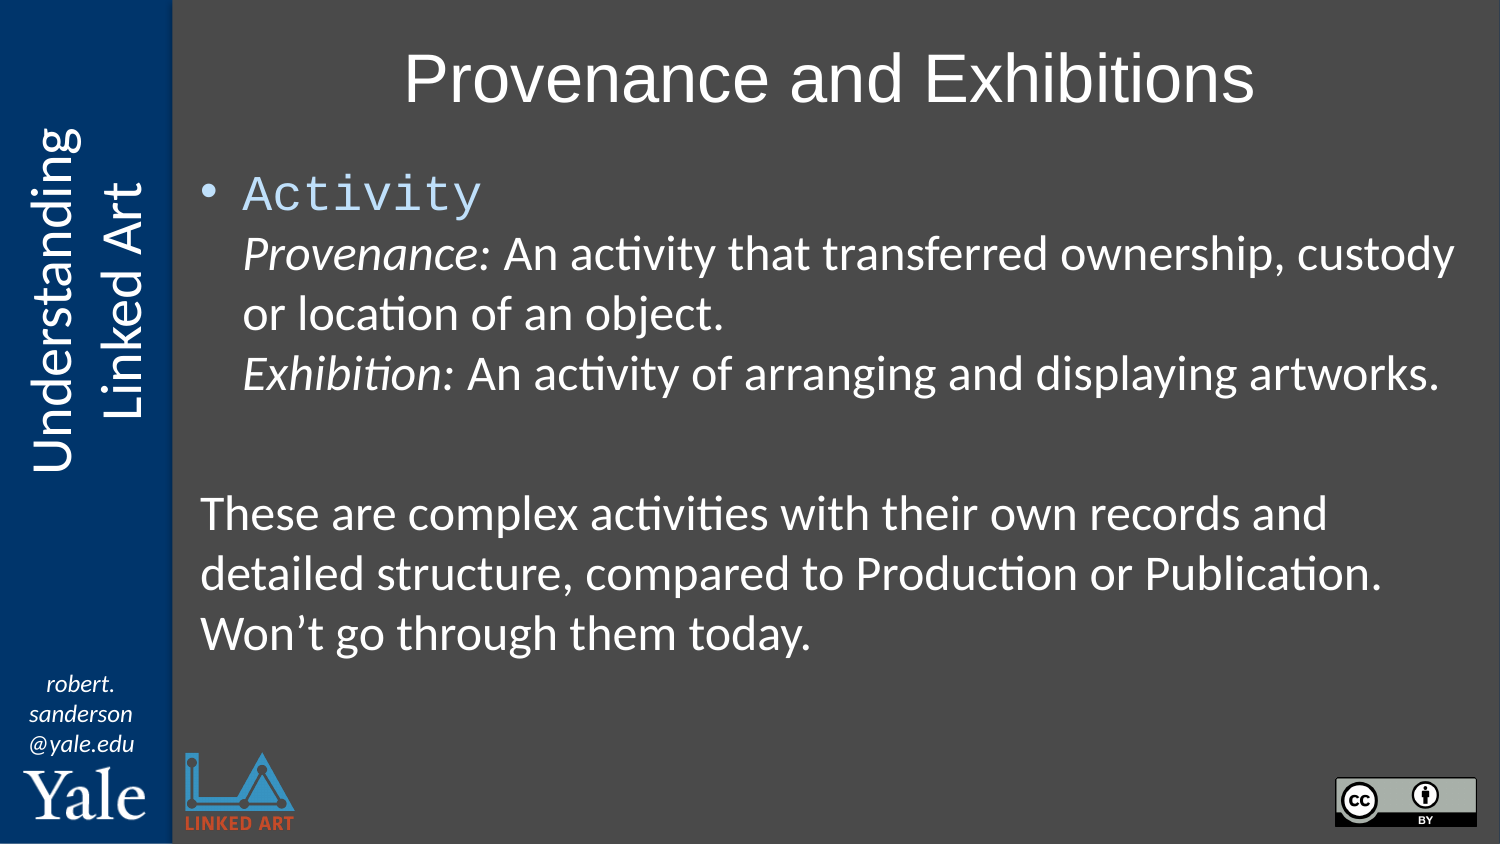

# Provenance and Exhibitions
Activity
Provenance: An activity that transferred ownership, custody or location of an object.
Exhibition: An activity of arranging and displaying artworks.

These are complex activities with their own records and detailed structure, compared to Production or Publication.
Won’t go through them today.